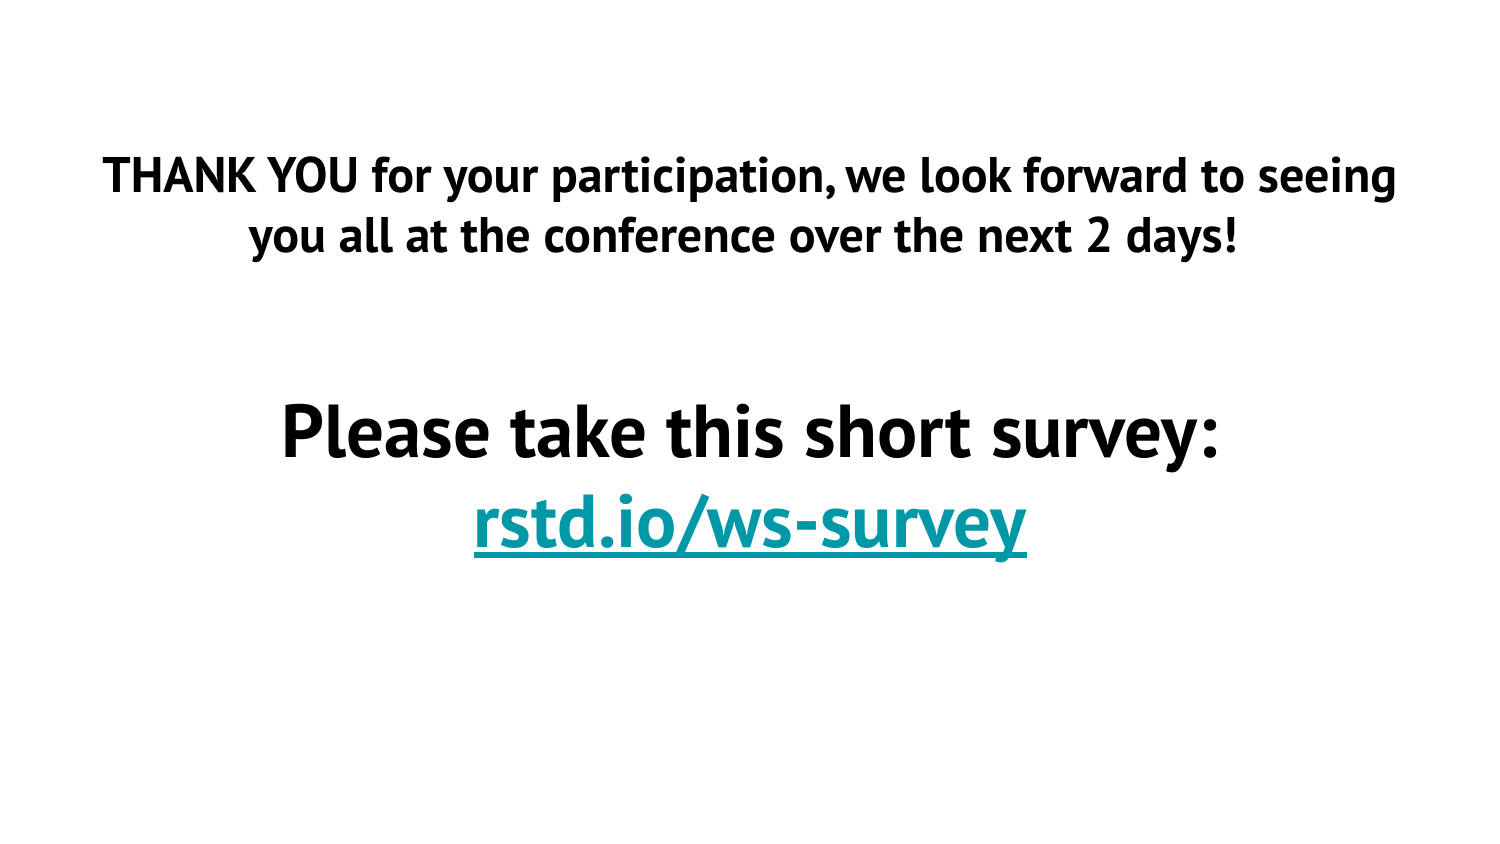

THANK YOU for your participation, we look forward to seeing you all at the conference over the next 2 days!

Please take this short survey:
rstd.io/ws-survey